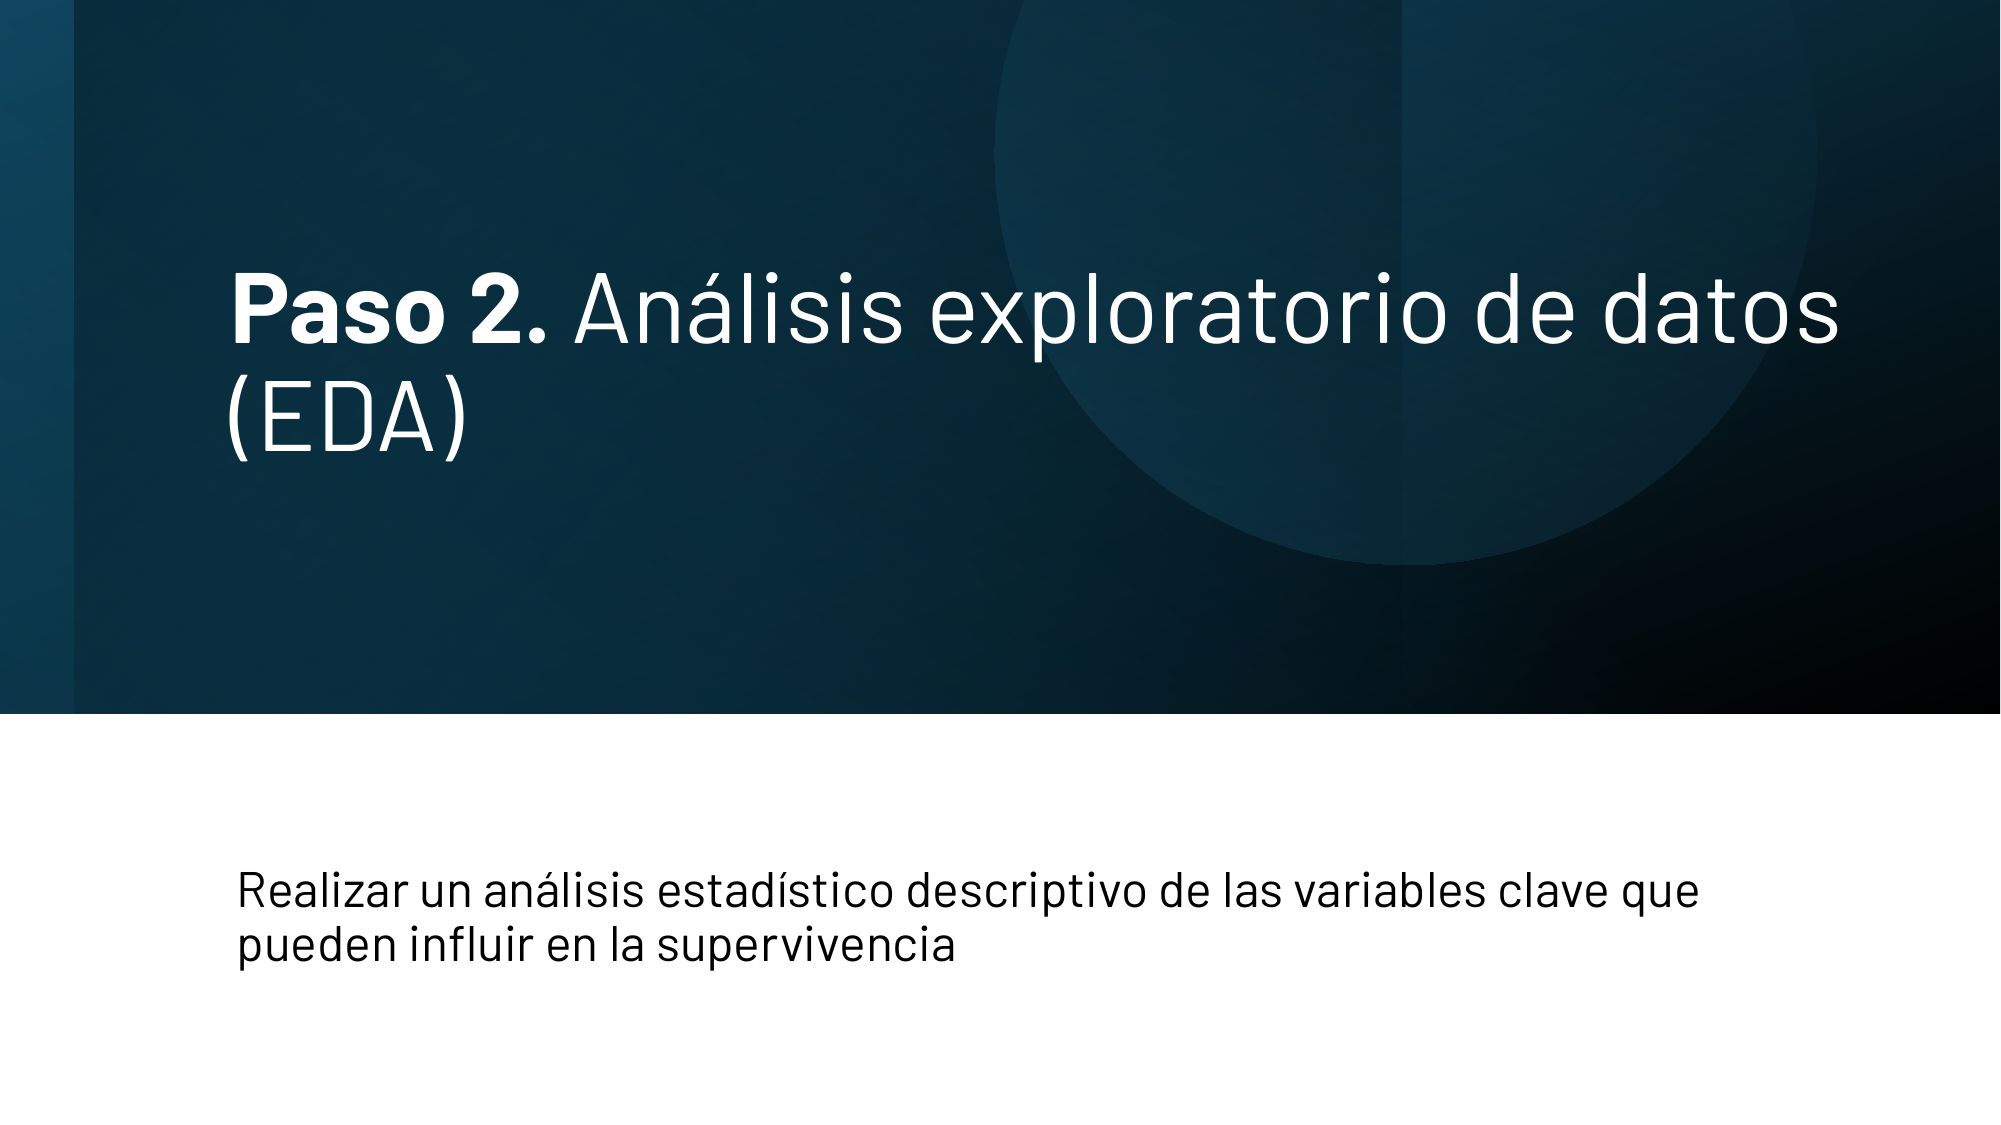

# Paso 2. Análisis exploratorio de datos (EDA)
Realizar un análisis estadístico descriptivo de las variables clave que pueden influir en la supervivencia